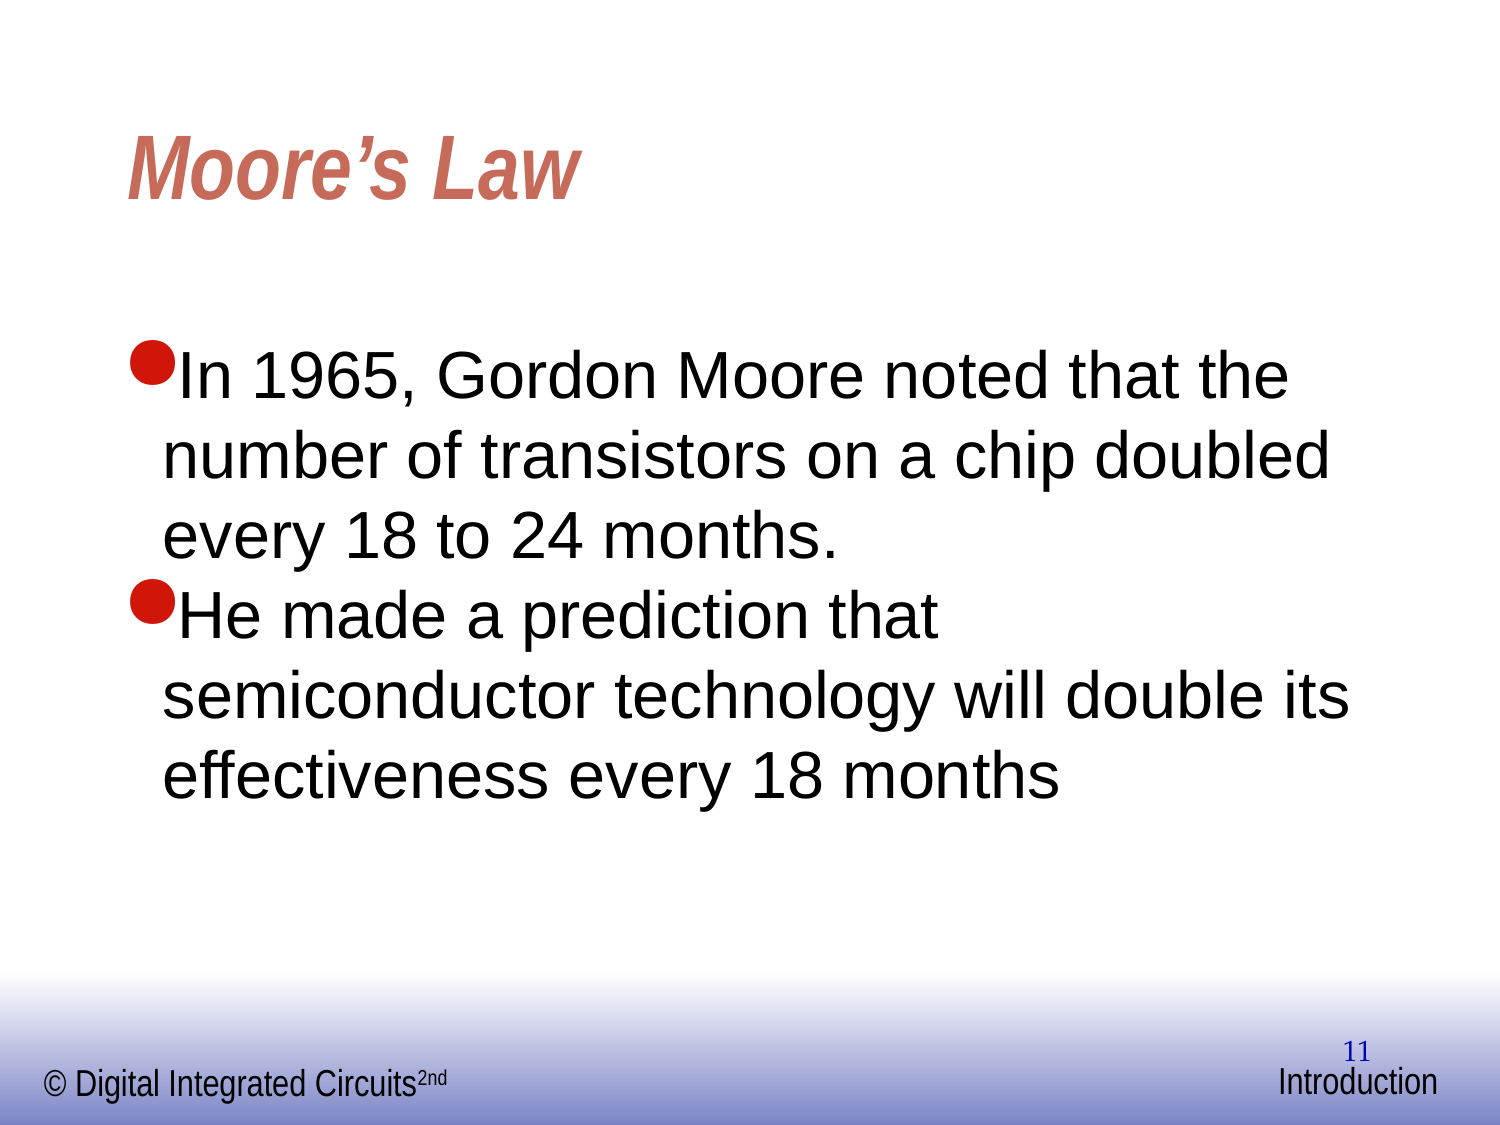

# Moore’s Law
In 1965, Gordon Moore noted that the number of transistors on a chip doubled every 18 to 24 months.
He made a prediction that  semiconductor technology will double its effectiveness every 18 months
11